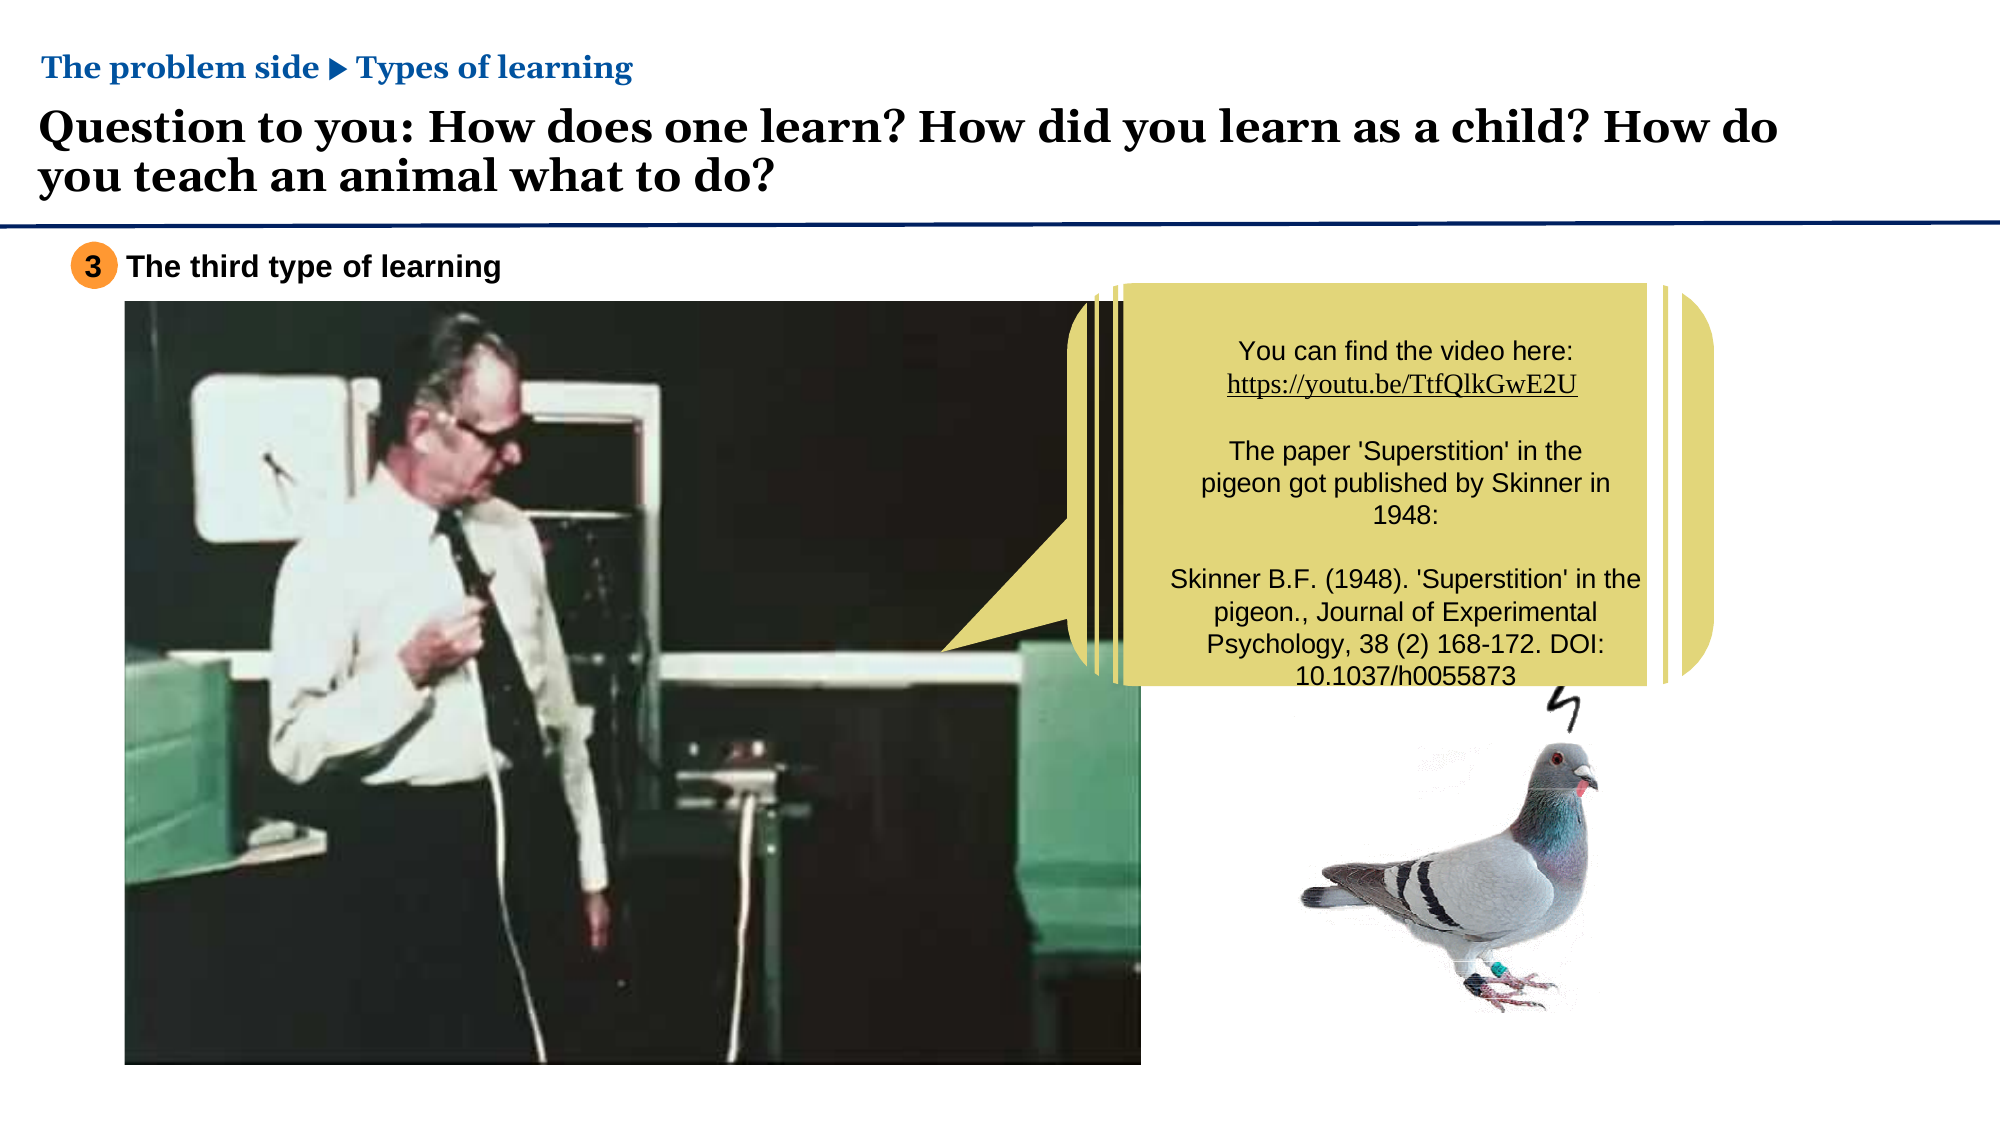

The problem side ▶ Types of learning
Question to you: How does one learn? How did you learn as a child? How do you teach an animal what to do?

3	The third type of learning

You can find the video here:
https://youtu.be/TtfQlkGwE2U

The paper 'Superstition' in the pigeon got published by Skinner in 1948:

Skinner B.F. (1948). 'Superstition' in the pigeon., Journal of Experimental Psychology, 38 (2) 168-172. DOI: 10.1037/h0055873